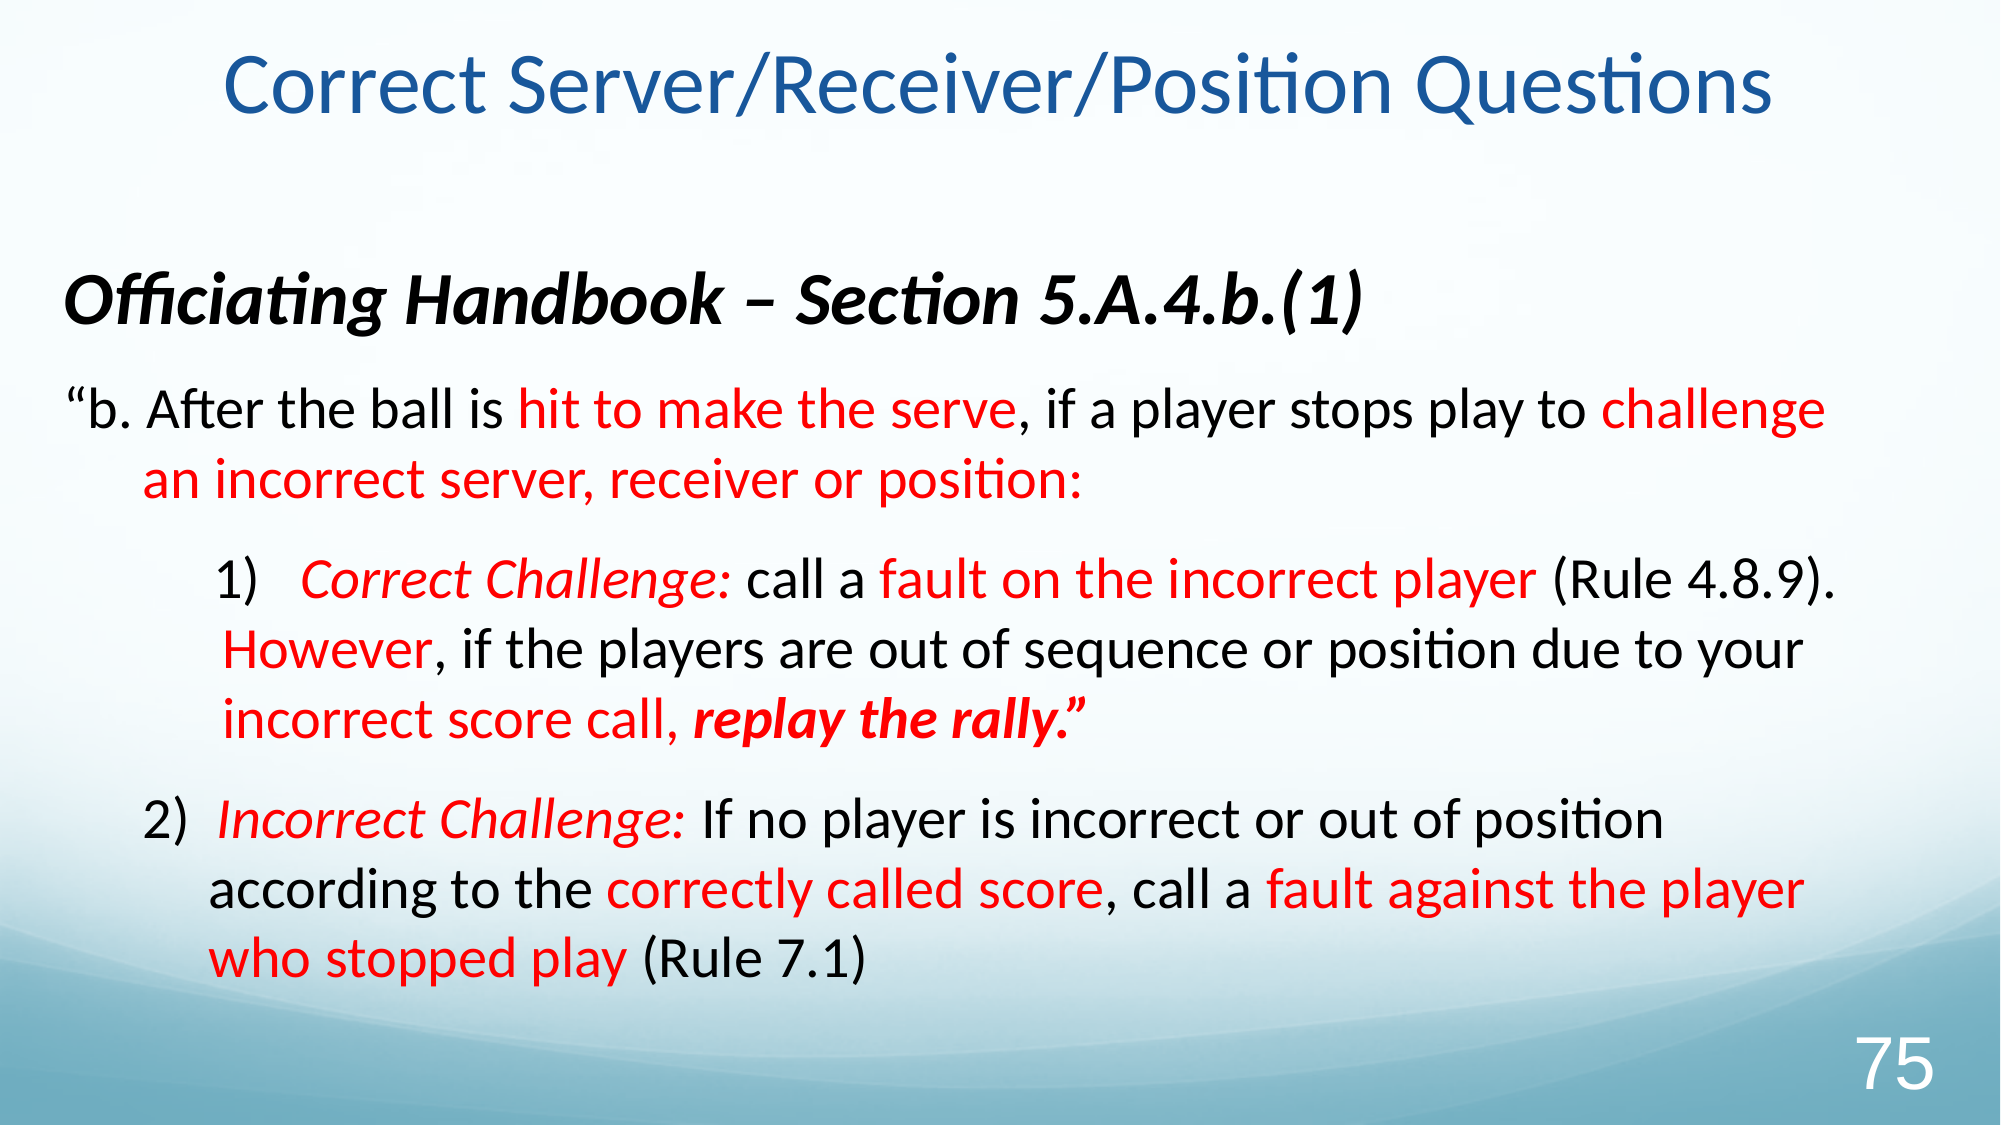

# Correct Server/Receiver/Position Questions
Officiating Handbook – Section 5.A.4.b.(1)

“b. After the ball is hit to make the serve, if a player stops play to challenge
      an incorrect server, receiver or position:

	1)   Correct Challenge: call a fault on the incorrect player (Rule 4.8.9).
            However, if the players are out of sequence or position due to your
            incorrect score call, replay the rally.”

      2)  Incorrect Challenge: If no player is incorrect or out of position
           according to the correctly called score, call a fault against the player
           who stopped play (Rule 7.1)

75